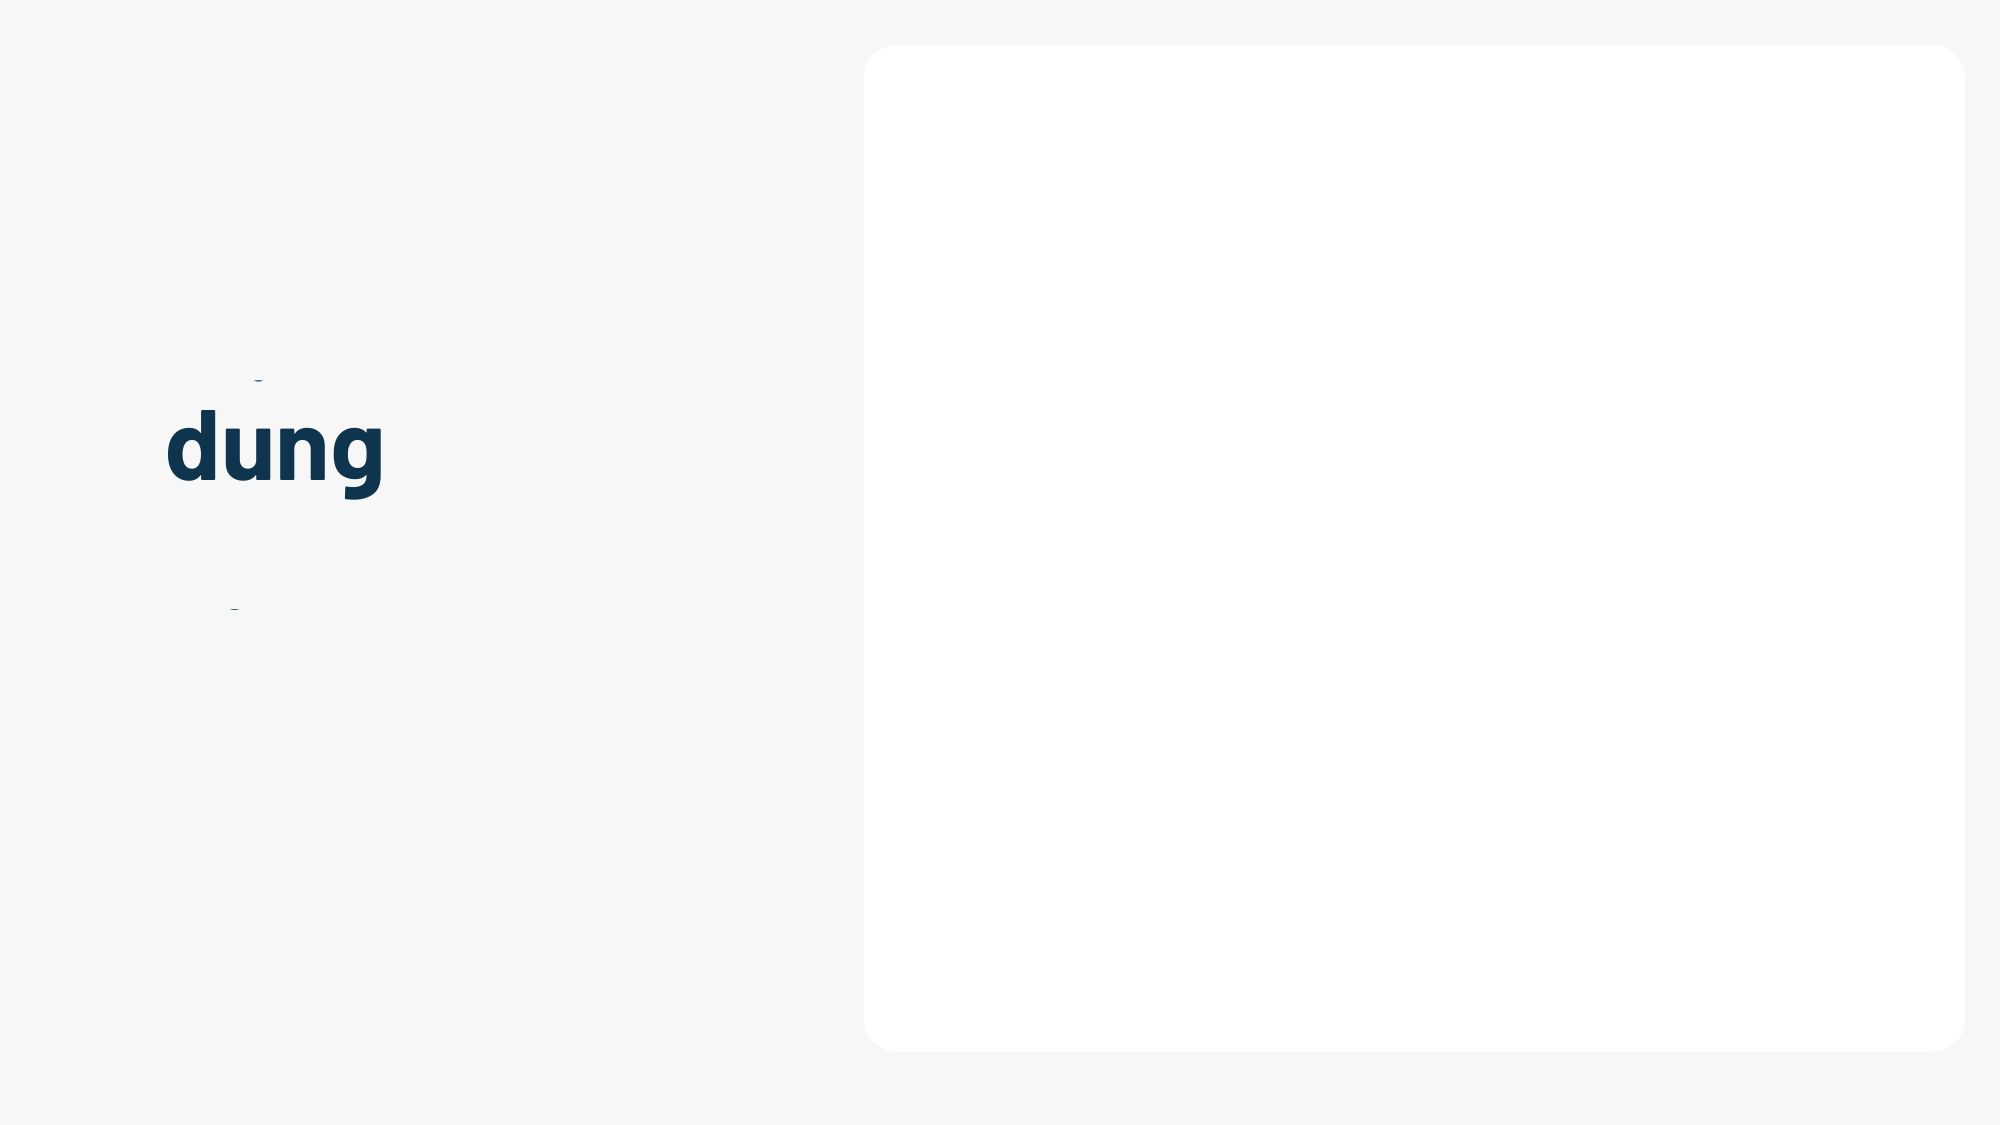

1
Nội dung

2
3

TỔNG QUAN ĐỀ TÀI
4